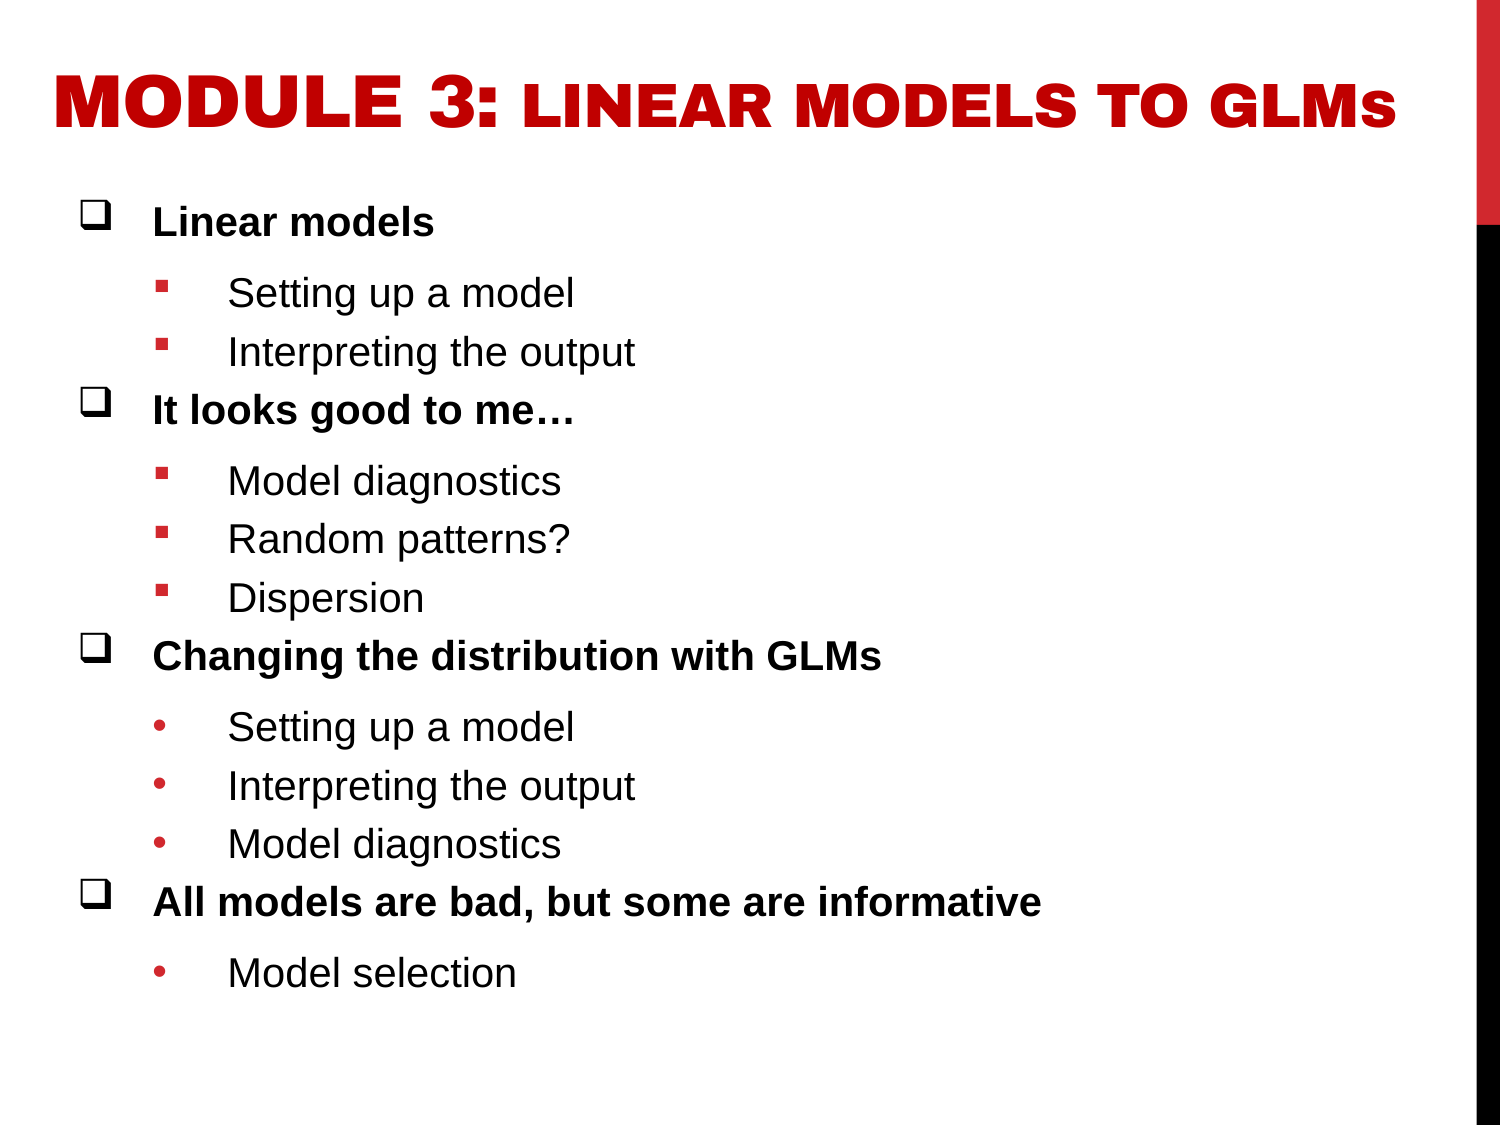

Module 3: Linear models to gLMs
Linear models
Setting up a model
Interpreting the output
It looks good to me…
Model diagnostics
Random patterns?
Dispersion
Changing the distribution with GLMs
Setting up a model
Interpreting the output
Model diagnostics
All models are bad, but some are informative
Model selection